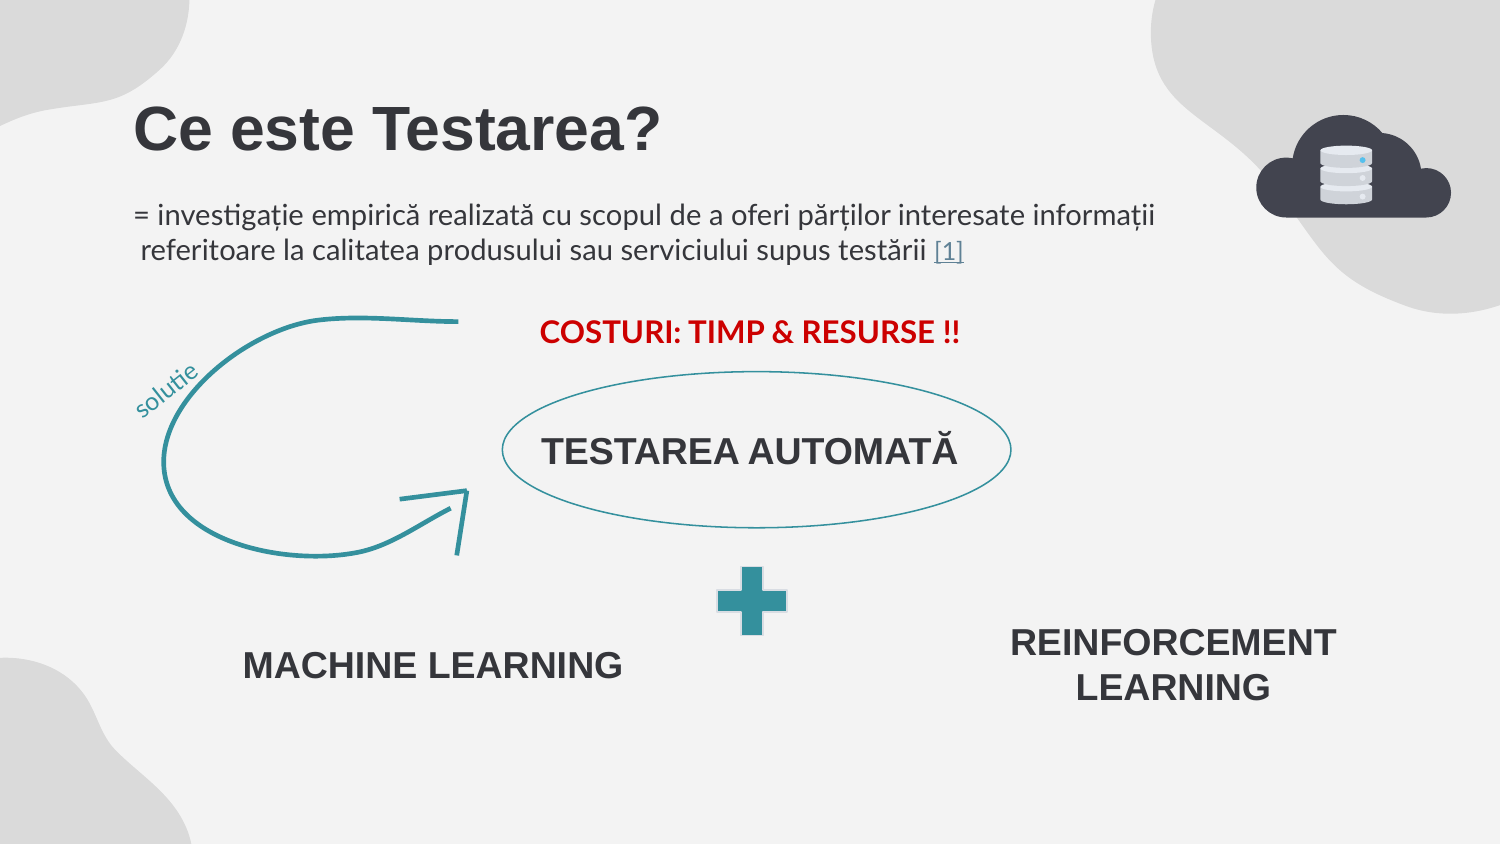

# Ce este Testarea?

= investigație empirică realizată cu scopul de a oferi părților interesate informații    referitoare la calitatea produsului sau serviciului supus testării [1]
COSTURI: TIMP & RESURSE !!

solutie

TESTAREA AUTOMATĂ

MACHINE LEARNING
REINFORCEMENT LEARNING